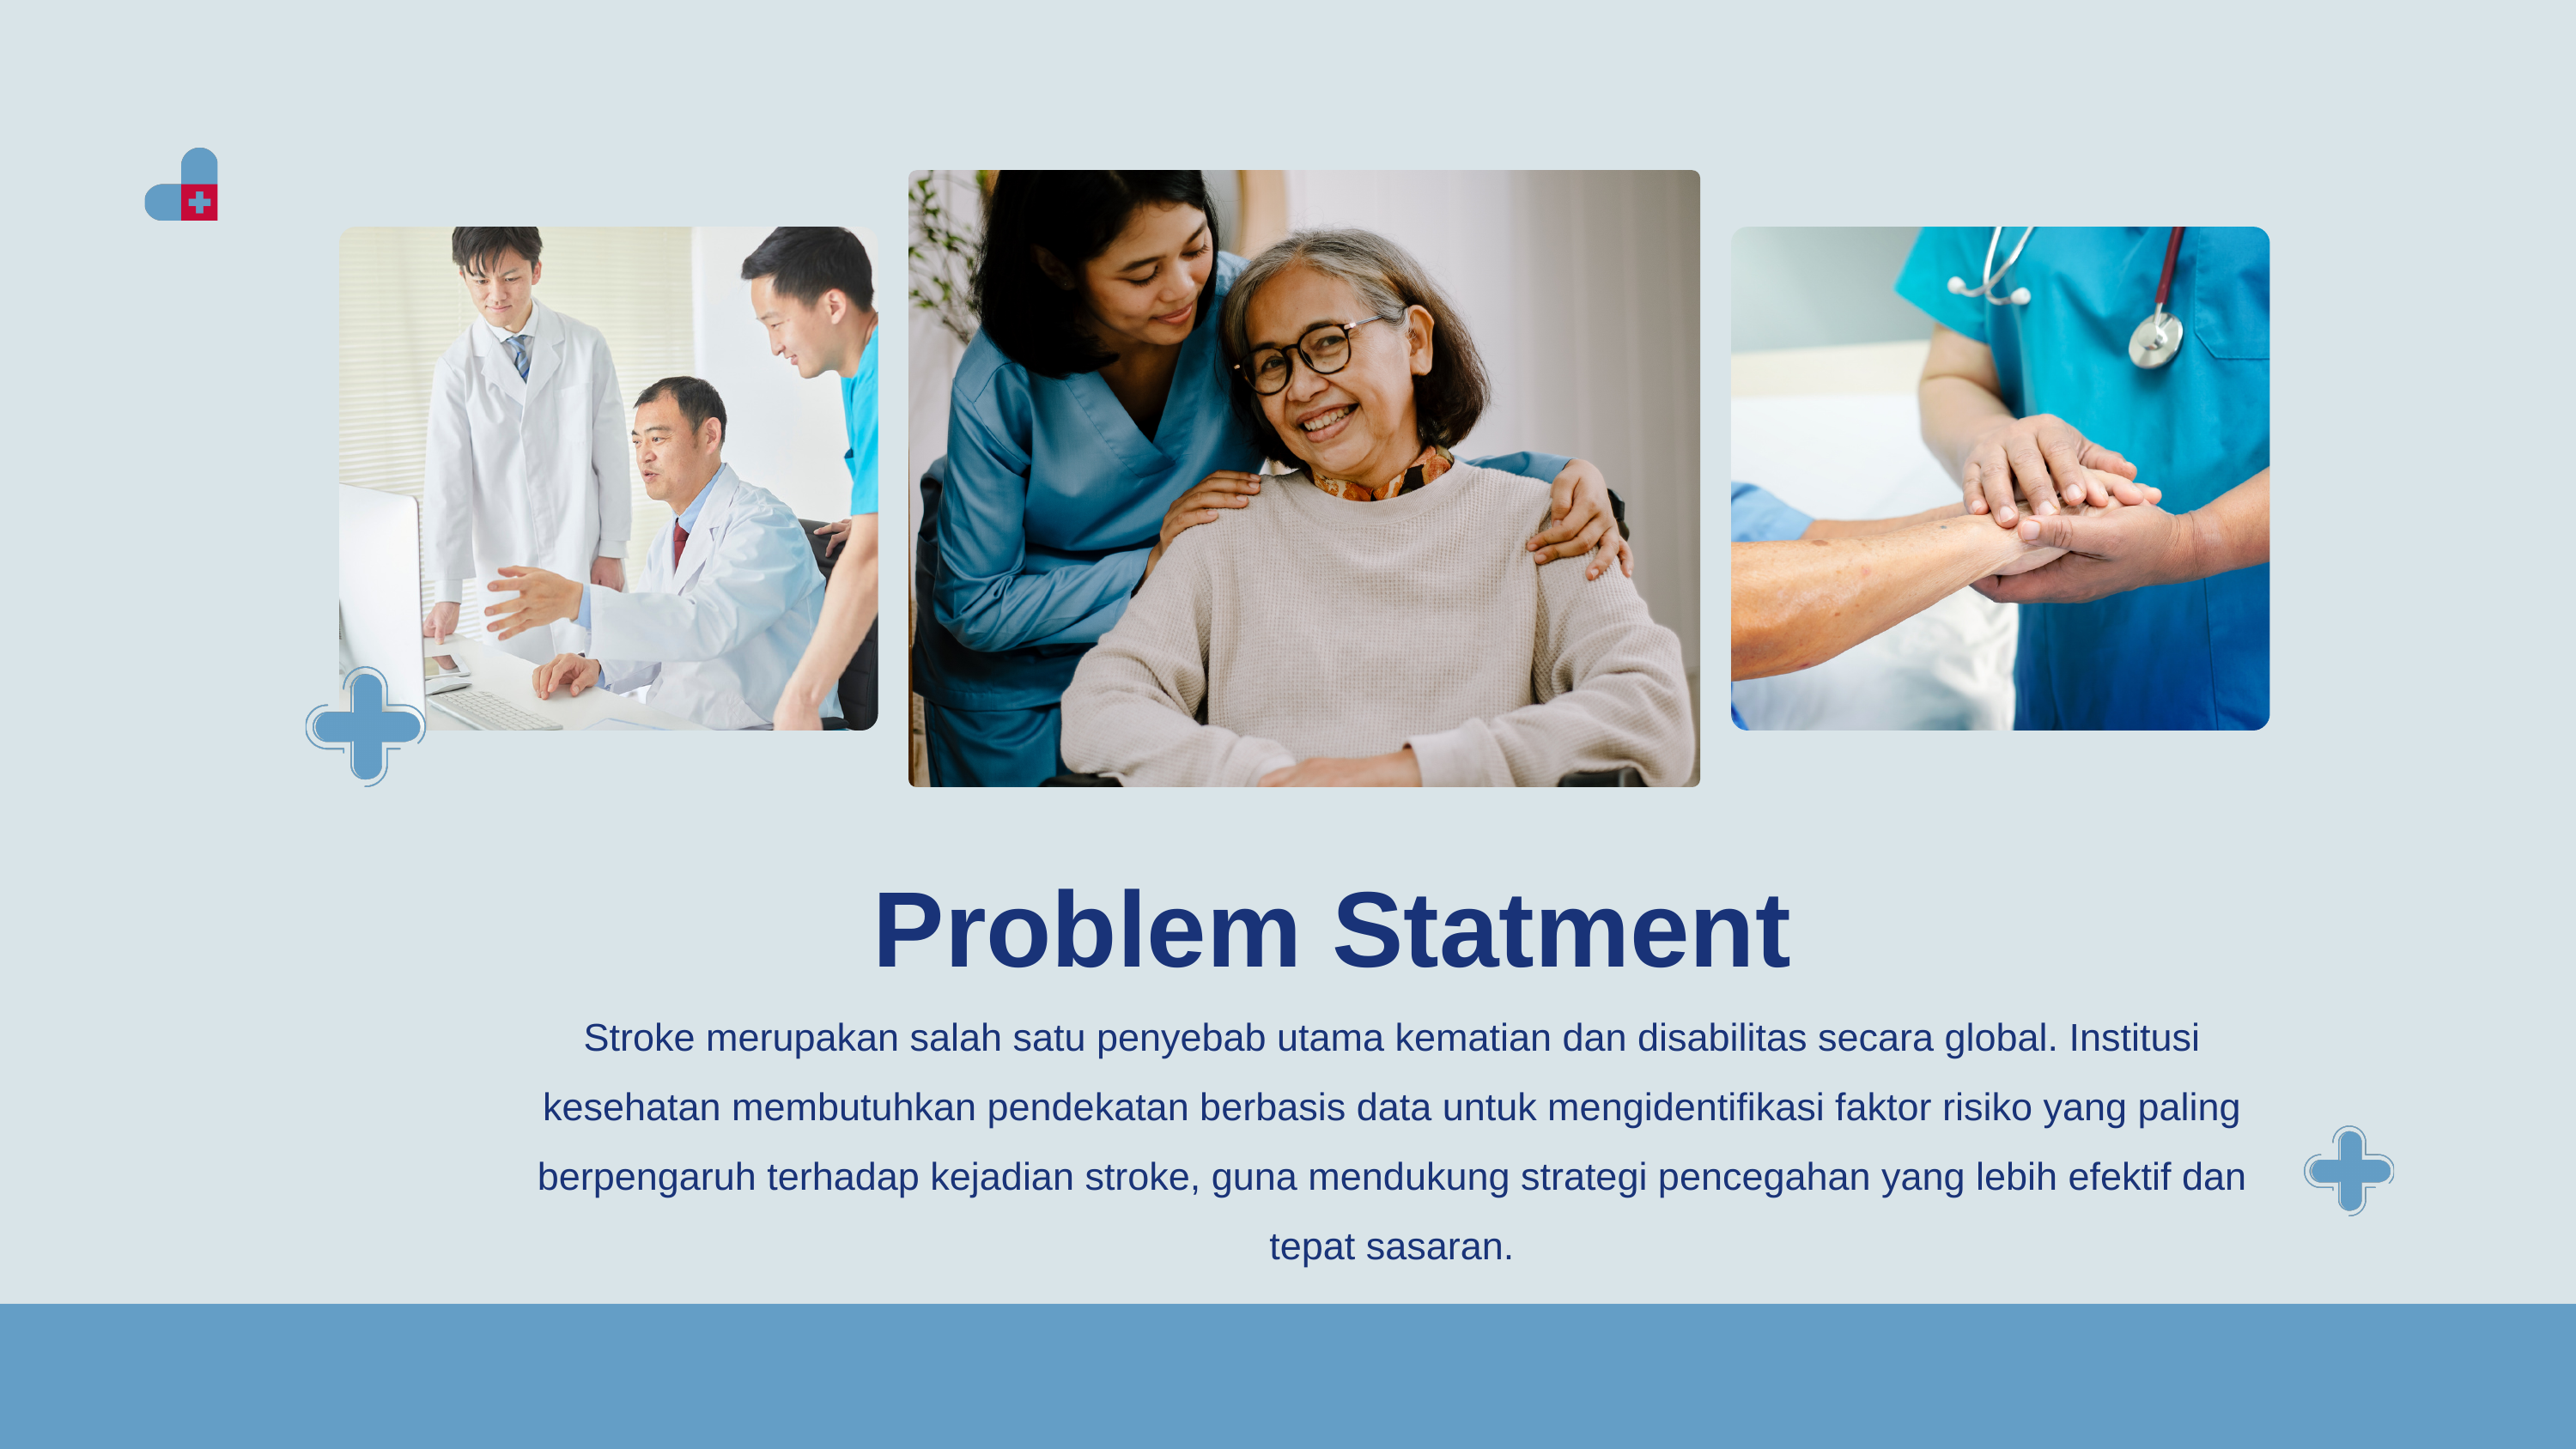

Problem Statment
Stroke merupakan salah satu penyebab utama kematian dan disabilitas secara global. Institusi kesehatan membutuhkan pendekatan berbasis data untuk mengidentifikasi faktor risiko yang paling berpengaruh terhadap kejadian stroke, guna mendukung strategi pencegahan yang lebih efektif dan tepat sasaran.